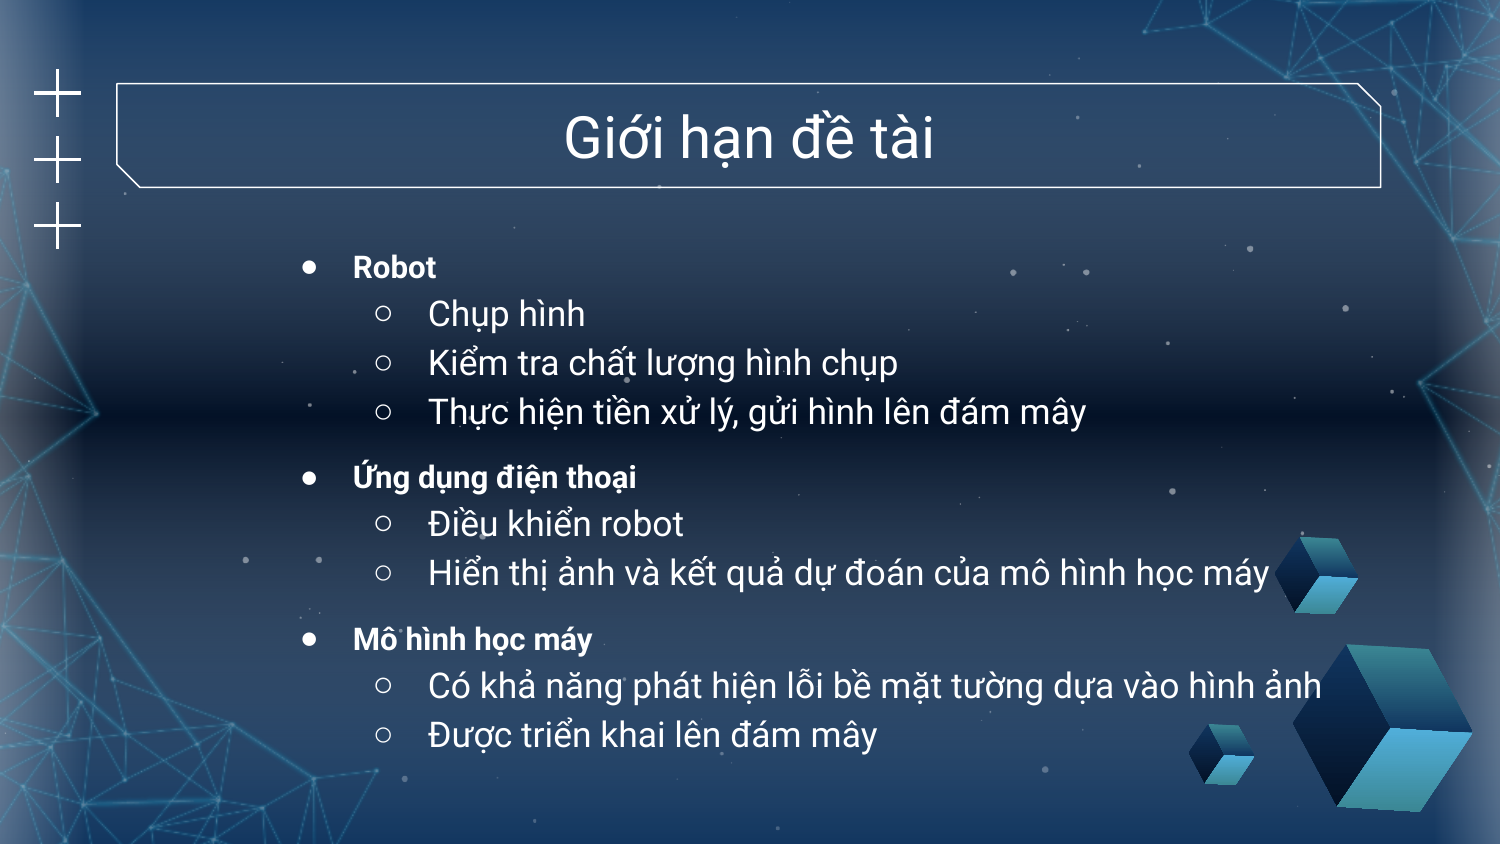

# Giới hạn đề tài
Robot
Chụp hình
Kiểm tra chất lượng hình chụp
Thực hiện tiền xử lý, gửi hình lên đám mây
Ứng dụng điện thoại
Điều khiển robot
Hiển thị ảnh và kết quả dự đoán của mô hình học máy
Mô hình học máy
Có khả năng phát hiện lỗi bề mặt tường dựa vào hình ảnh
Được triển khai lên đám mây